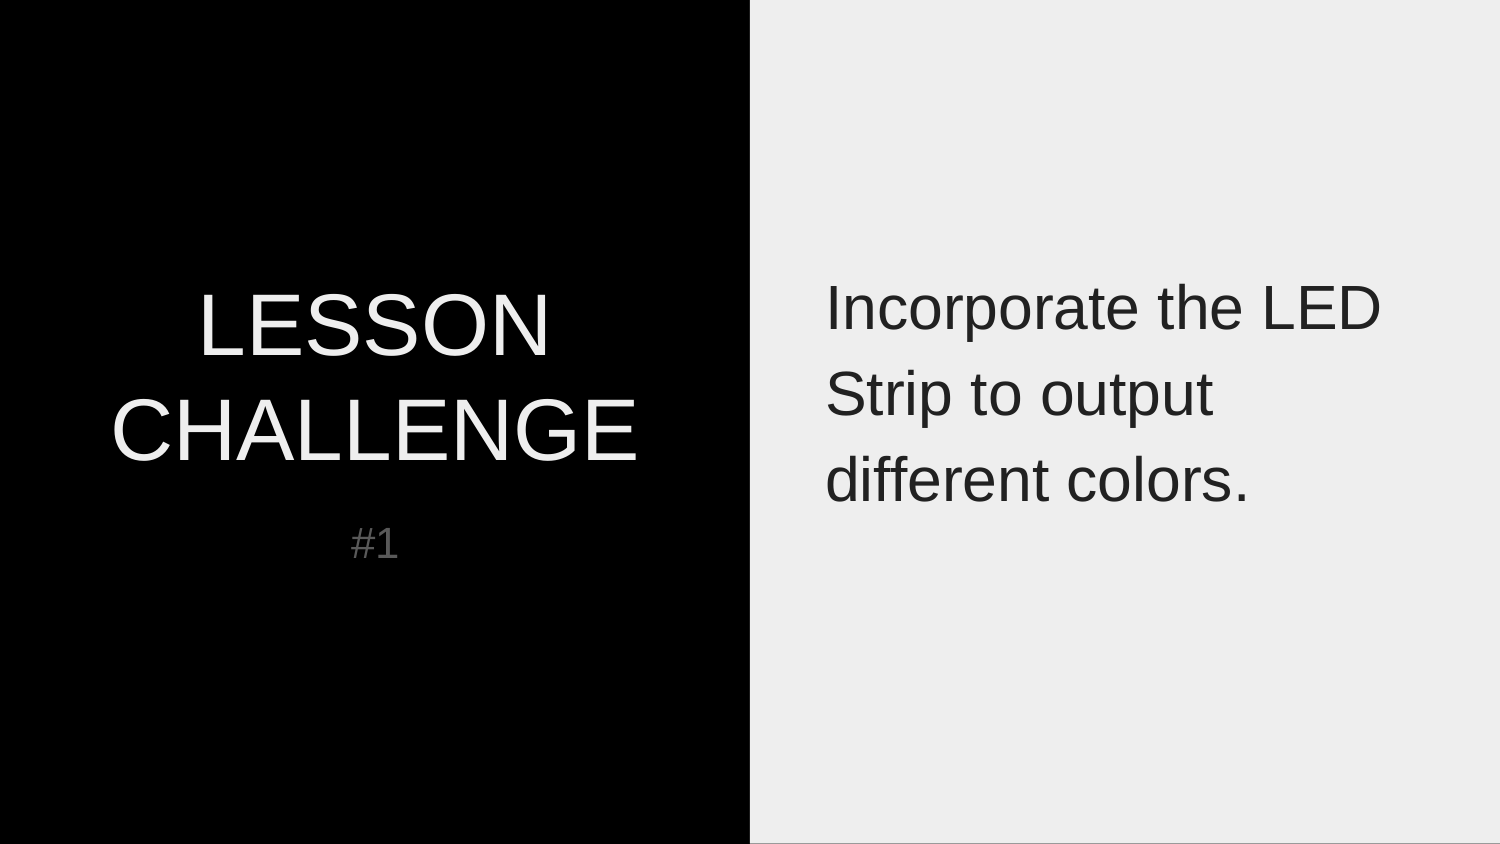

Incorporate the LED Strip to output different colors.

# LESSON CHALLENGE
#1